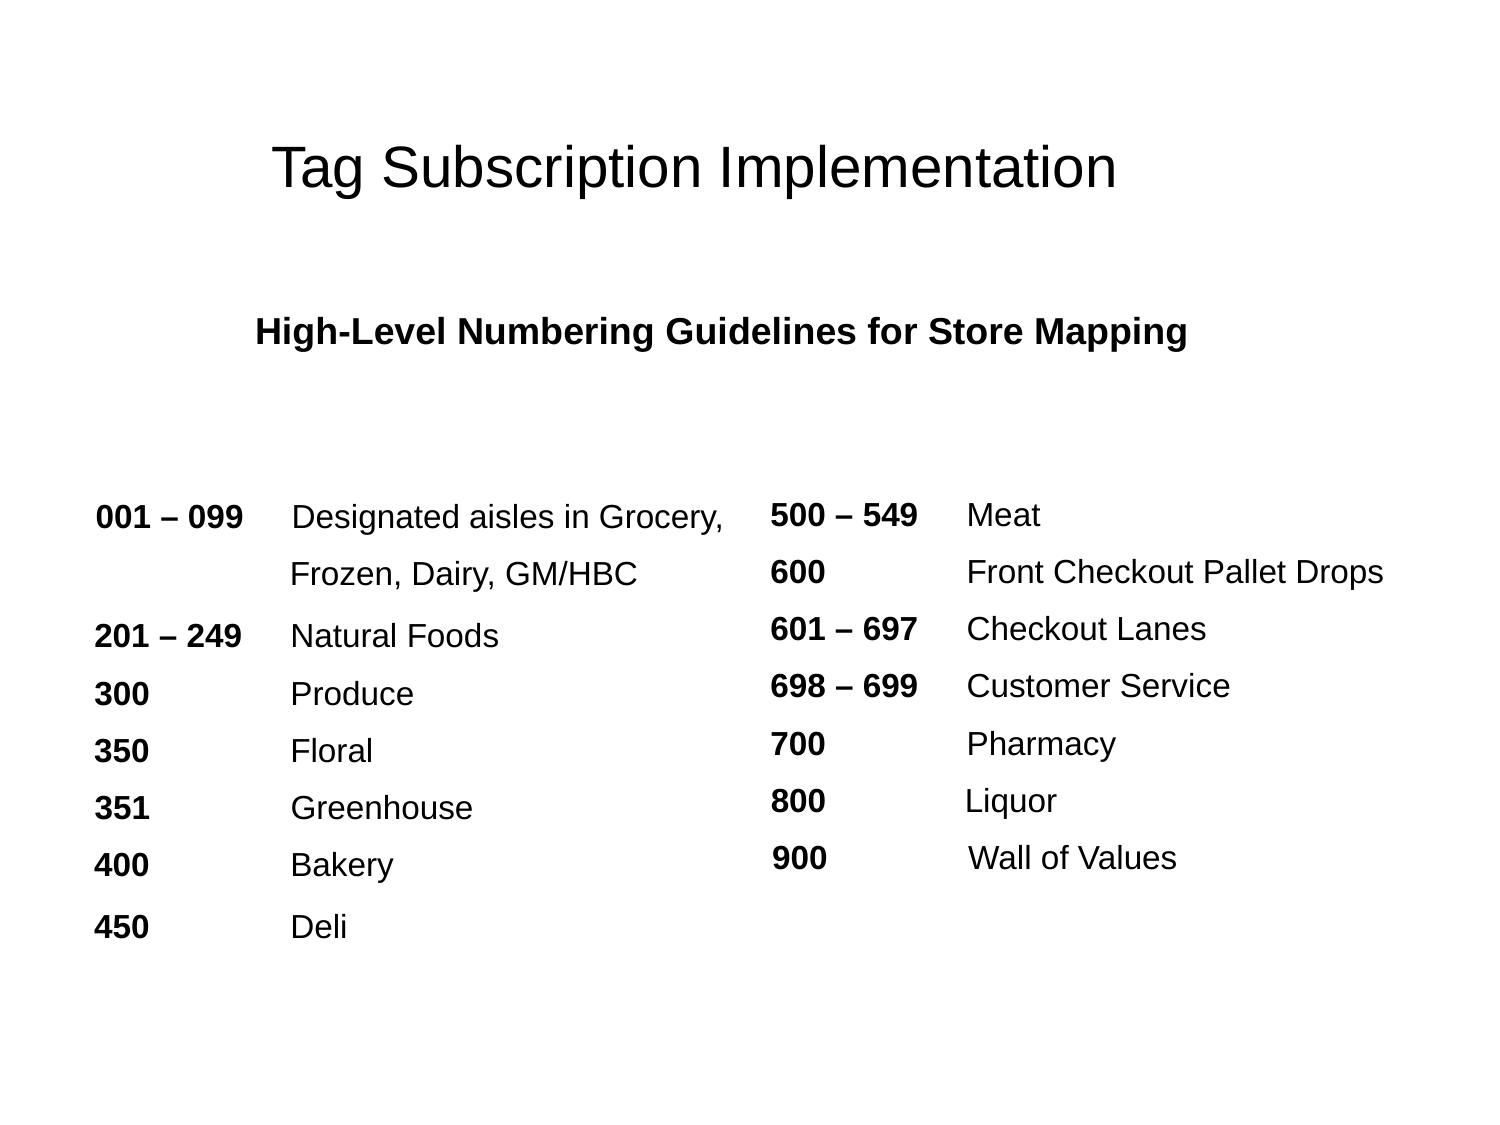

Tag Subscription Implementation
            High-Level Numbering Guidelines for Store Mapping

500 – 549	     Meat
001 – 099	     Designated aisles in Grocery,
                     Frozen, Dairy, GM/HBC
600	     Front Checkout Pallet Drops
601 – 697	     Checkout Lanes
201 – 249	     Natural Foods
698 – 699	     Customer Service
300	     Produce
700	     Pharmacy
350	     Floral
800               Liquor
351	     Greenhouse
900	     Wall of Values
400	     Bakery
450	     Deli